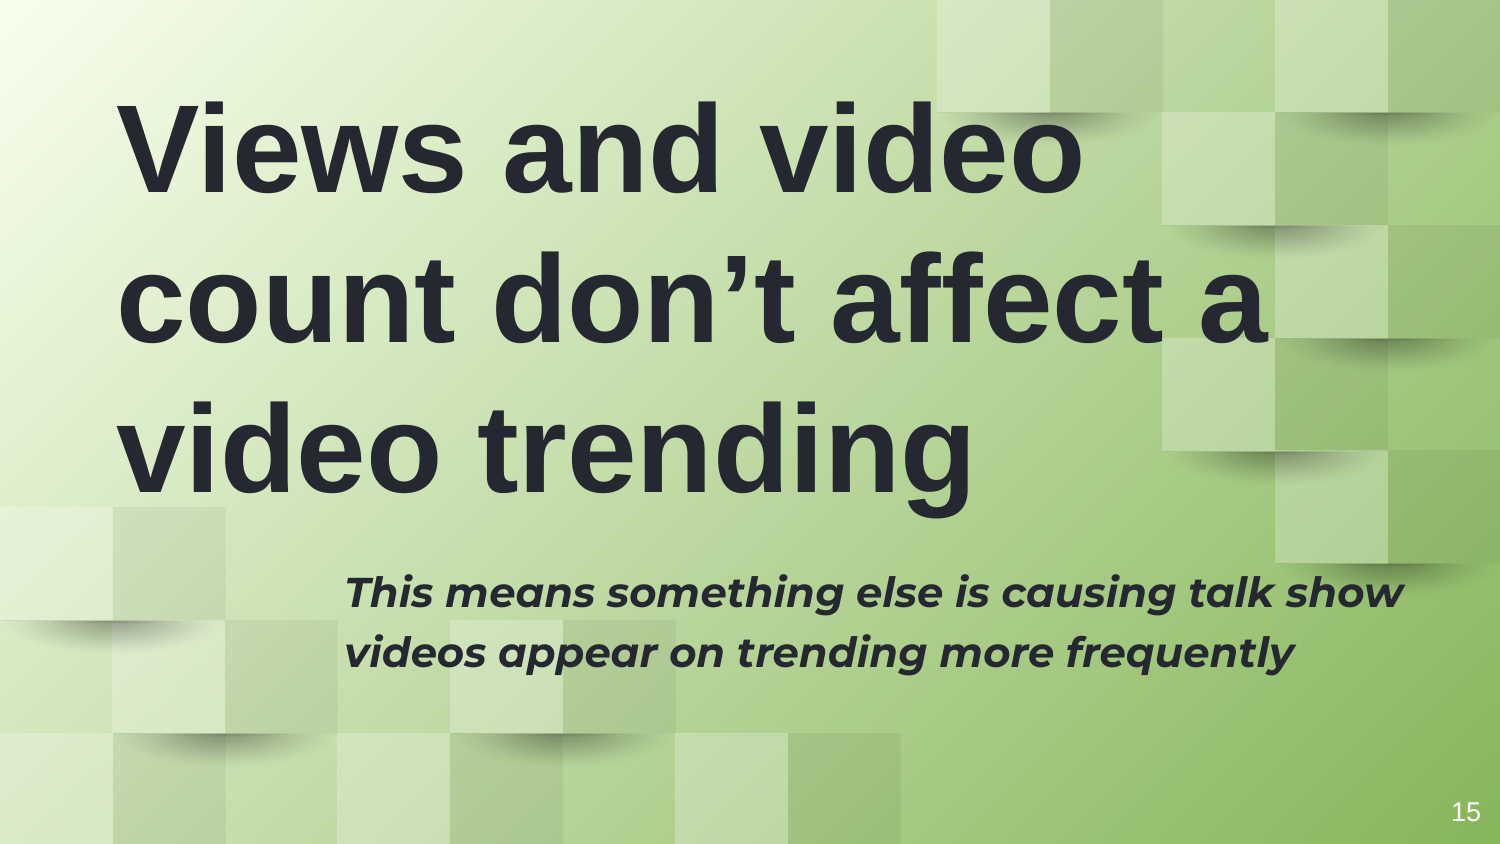

Views and video count don’t affect a video trending
This means something else is causing talk show videos appear on trending more frequently
15